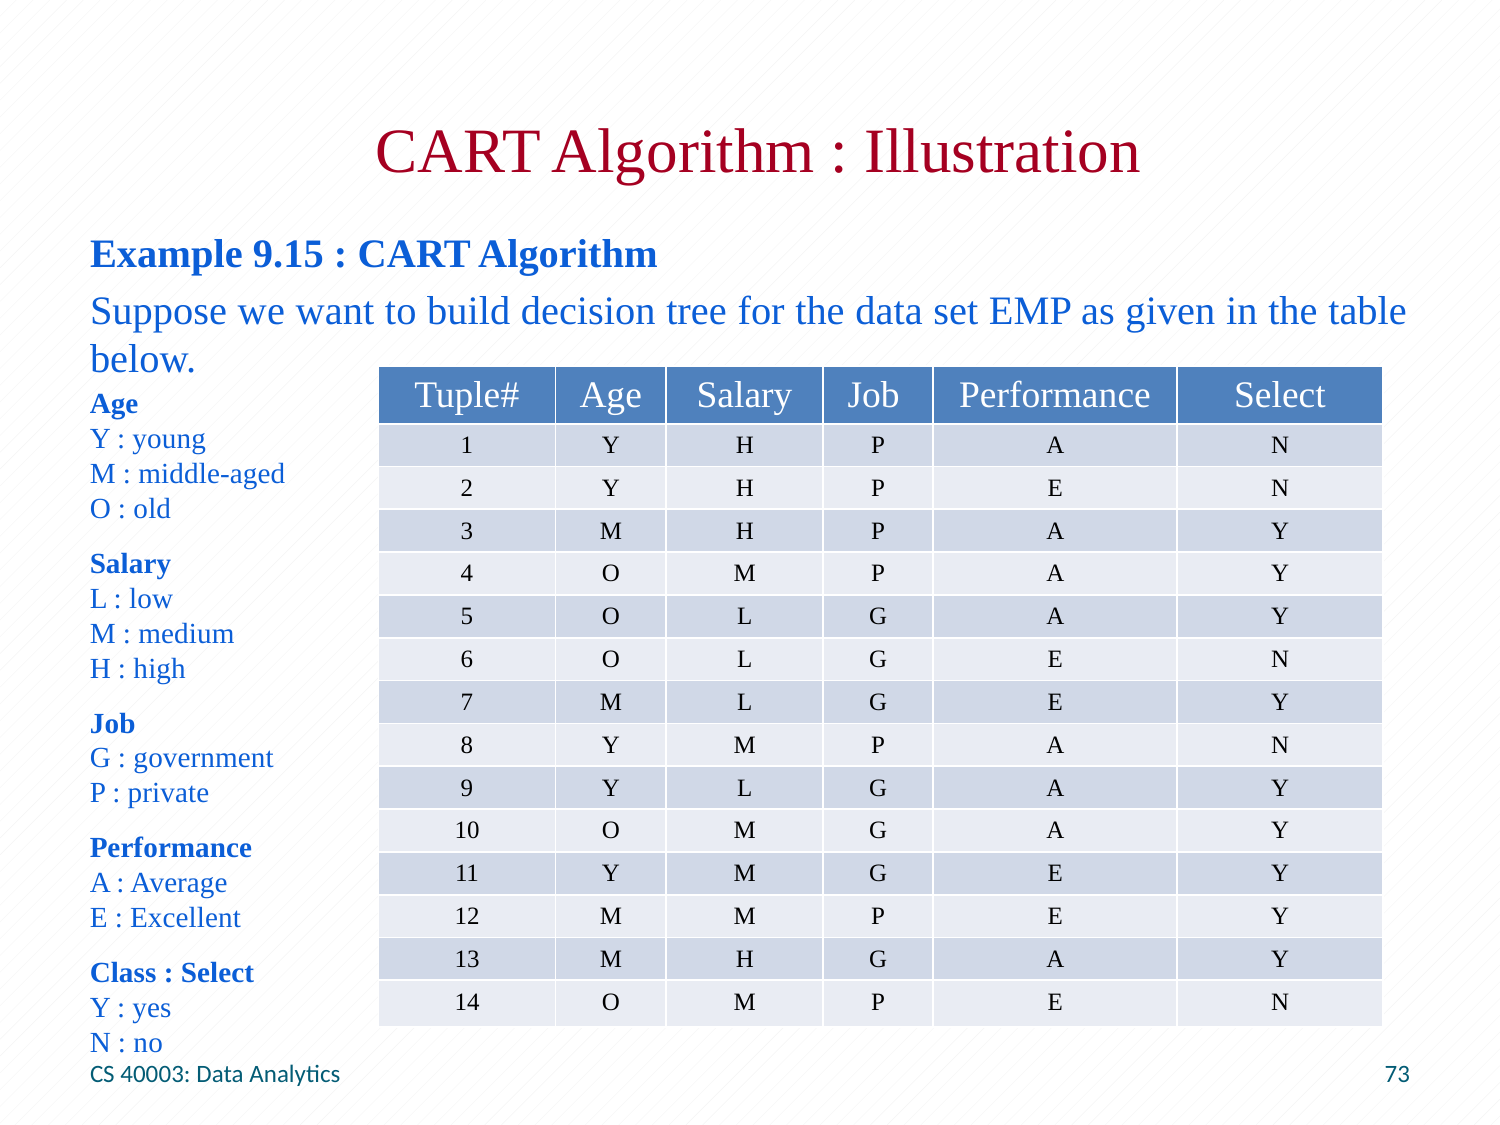

# CART Algorithm : Illustration
Example 9.15 : CART Algorithm
Suppose we want to build decision tree for the data set EMP as given in the table below.

| Tuple# | Age | Salary | Job | Performance | Select |
| --- | --- | --- | --- | --- | --- |
| 1 | Y | H | P | A | N |
| 2 | Y | H | P | E | N |
| 3 | M | H | P | A | Y |
| 4 | O | M | P | A | Y |
| 5 | O | L | G | A | Y |
| 6 | O | L | G | E | N |
| 7 | M | L | G | E | Y |
| 8 | Y | M | P | A | N |
| 9 | Y | L | G | A | Y |
| 10 | O | M | G | A | Y |
| 11 | Y | M | G | E | Y |
| 12 | M | M | P | E | Y |
| 13 | M | H | G | A | Y |
| 14 | O | M | P | E | N |
Age
Y : young
M : middle-aged
O : old

Salary
L : low
M : medium
H : high

Job
G : government
P : private

Performance
A : Average
E : Excellent

Class : Select
Y : yes
N : no

CS 40003: Data Analytics
73